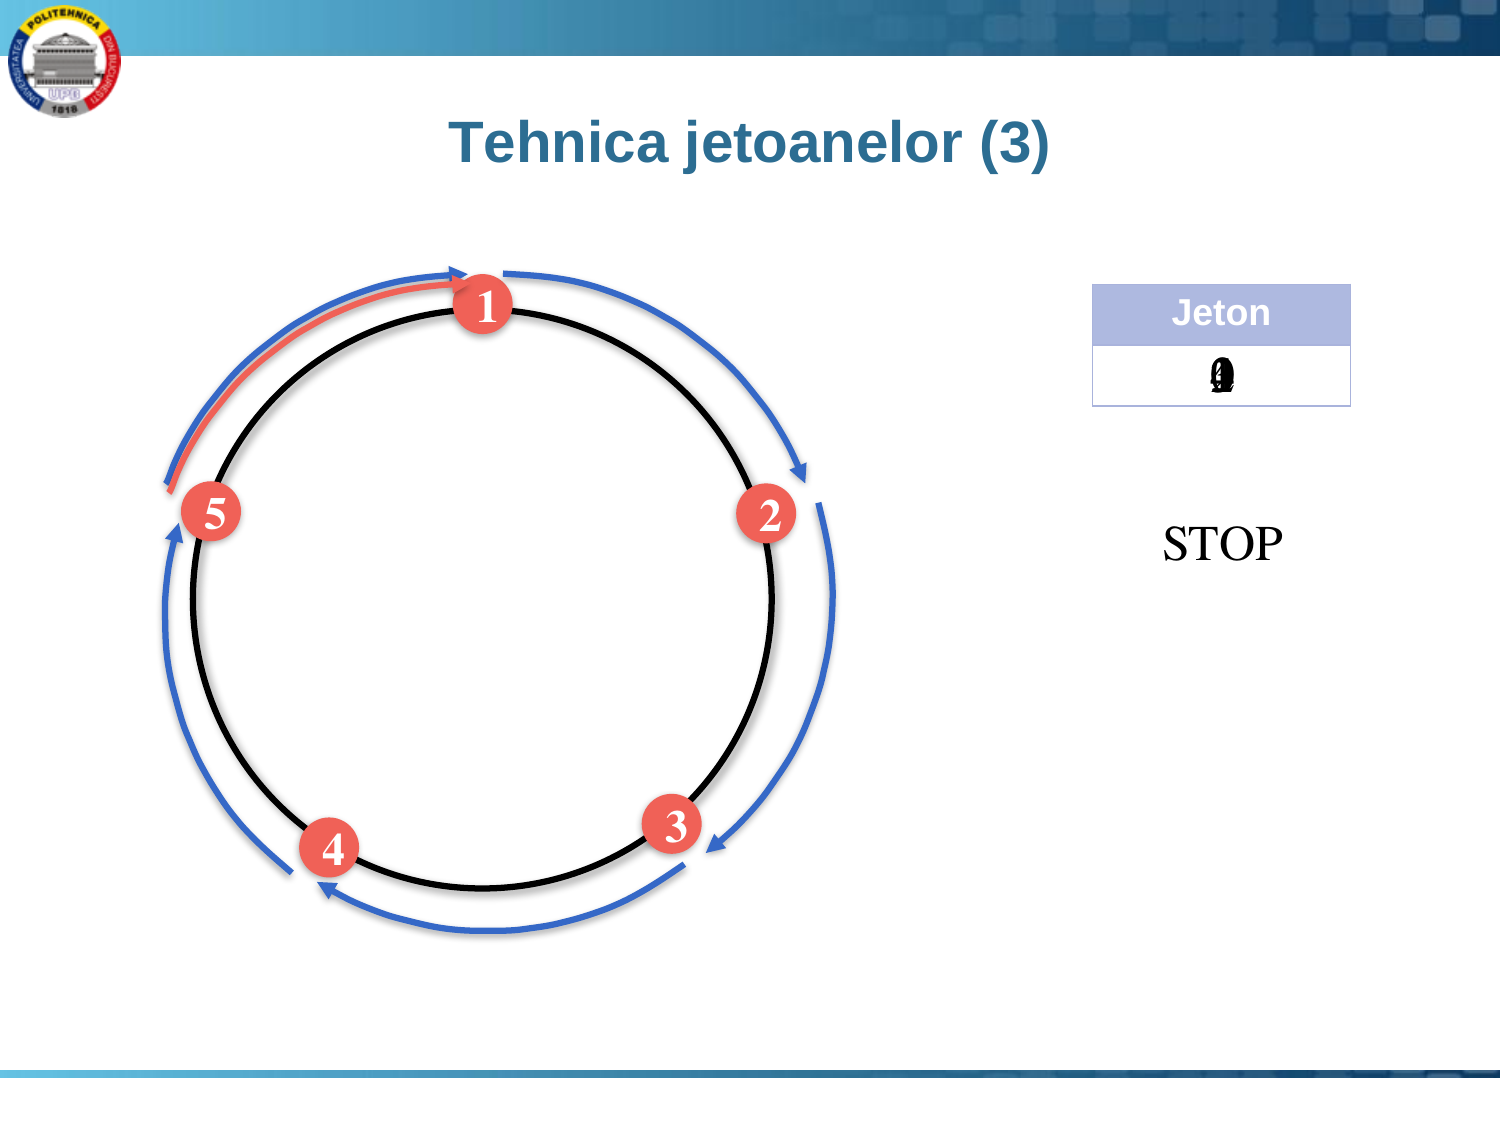

# Tehnica jetoanelor (3)

1

| Jeton |
| --- |
|  |

0
1
2
3
4
5
2
STOP

3
4